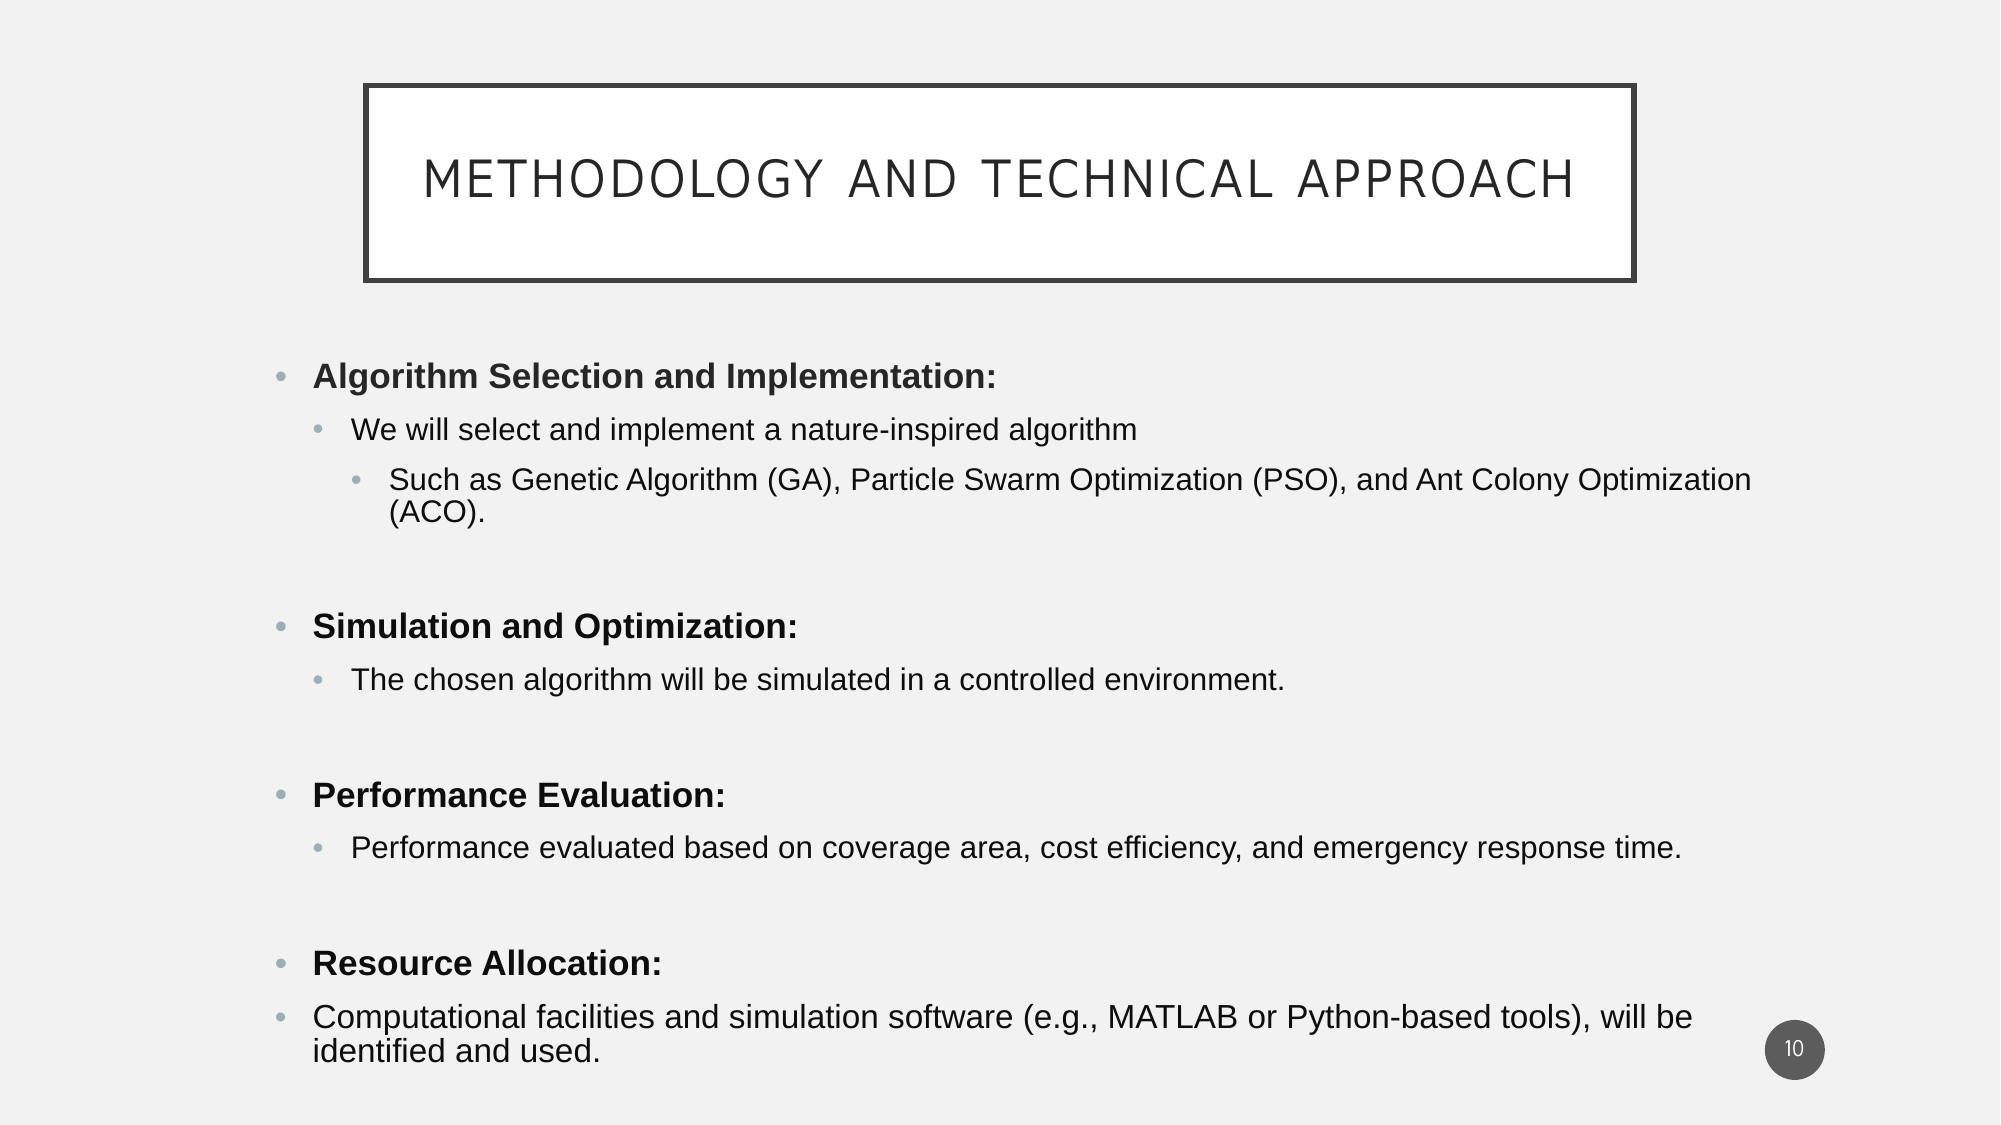

# Methodology and TechnIcal Approach
Algorithm Selection and Implementation:
We will select and implement a nature-inspired algorithm
Such as Genetic Algorithm (GA), Particle Swarm Optimization (PSO), and Ant Colony Optimization (ACO).

Simulation and Optimization:
The chosen algorithm will be simulated in a controlled environment.

Performance Evaluation:
Performance evaluated based on coverage area, cost efficiency, and emergency response time.

Resource Allocation:
Computational facilities and simulation software (e.g., MATLAB or Python-based tools), will be identified and used.

10